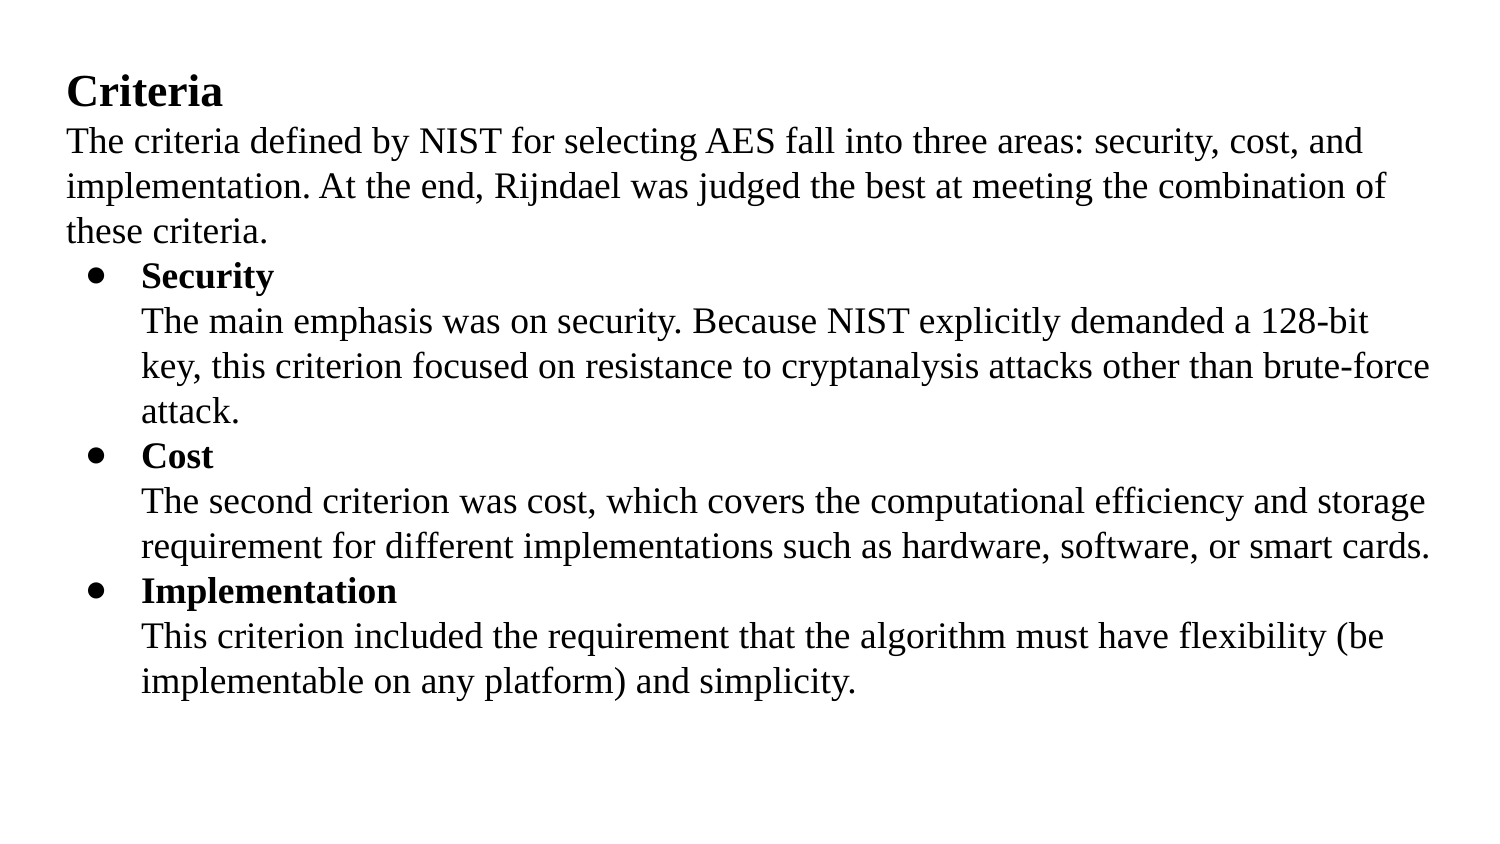

Criteria
The criteria defined by NIST for selecting AES fall into three areas: security, cost, and
implementation. At the end, Rijndael was judged the best at meeting the combination of
these criteria.
Security
The main emphasis was on security. Because NIST explicitly demanded a 128-bit key, this criterion focused on resistance to cryptanalysis attacks other than brute-force attack.
Cost
The second criterion was cost, which covers the computational efficiency and storage
requirement for different implementations such as hardware, software, or smart cards.
Implementation
This criterion included the requirement that the algorithm must have flexibility (be
implementable on any platform) and simplicity.